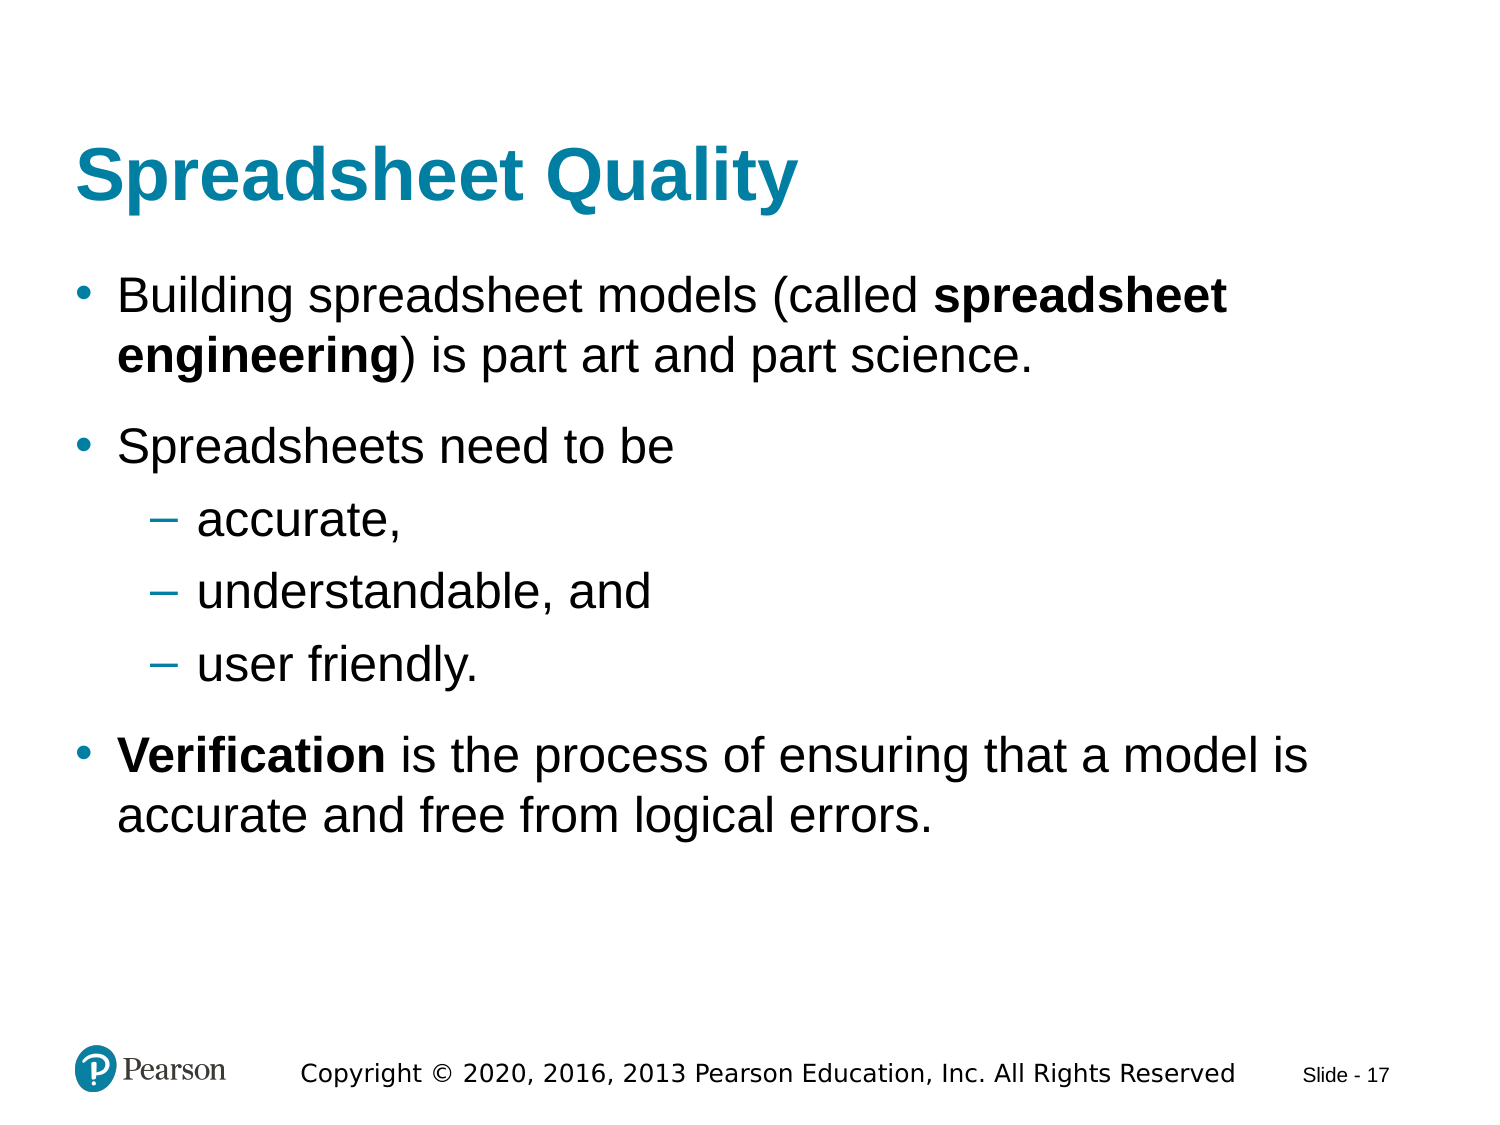

# Spreadsheet Quality
Building spreadsheet models (called spreadsheet engineering) is part art and part science.
Spreadsheets need to be
accurate,
understandable, and
user friendly.
Verification is the process of ensuring that a model is accurate and free from logical errors.